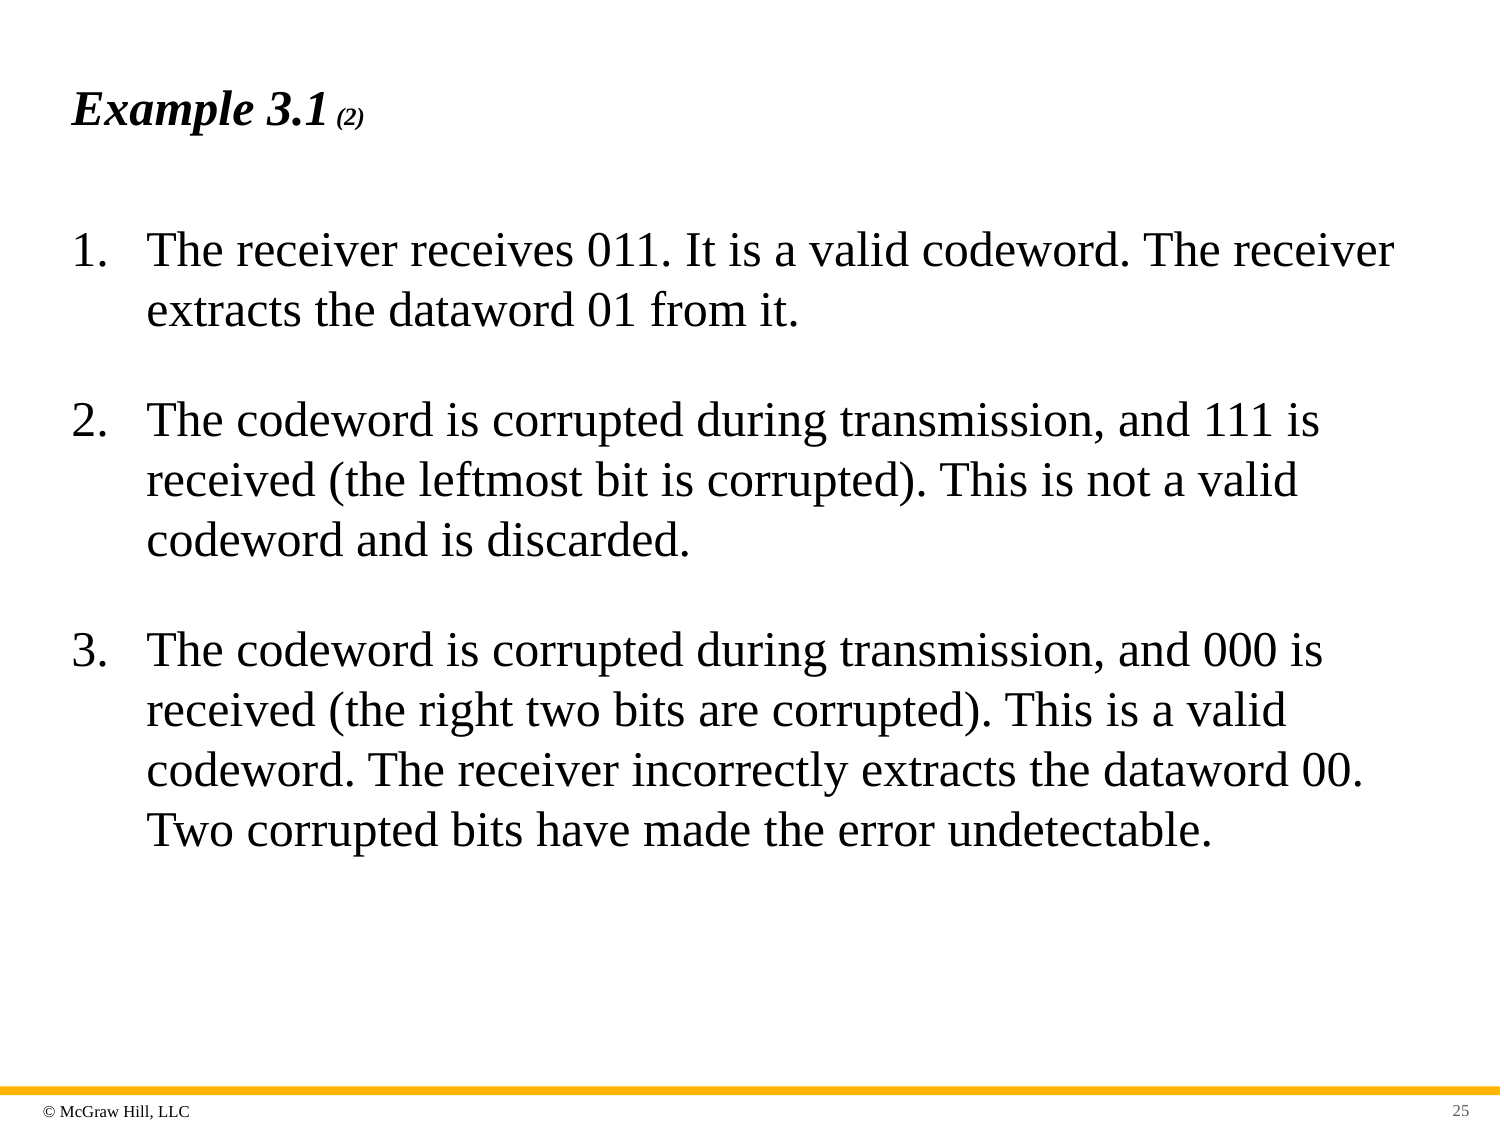

# Example 3.1 (2)
The receiver receives 011. It is a valid codeword. The receiver extracts the dataword 01 from it.
The codeword is corrupted during transmission, and 111 is received (the leftmost bit is corrupted). This is not a valid codeword and is discarded.
The codeword is corrupted during transmission, and 000 is received (the right two bits are corrupted). This is a valid codeword. The receiver incorrectly extracts the dataword 00. Two corrupted bits have made the error undetectable.
25